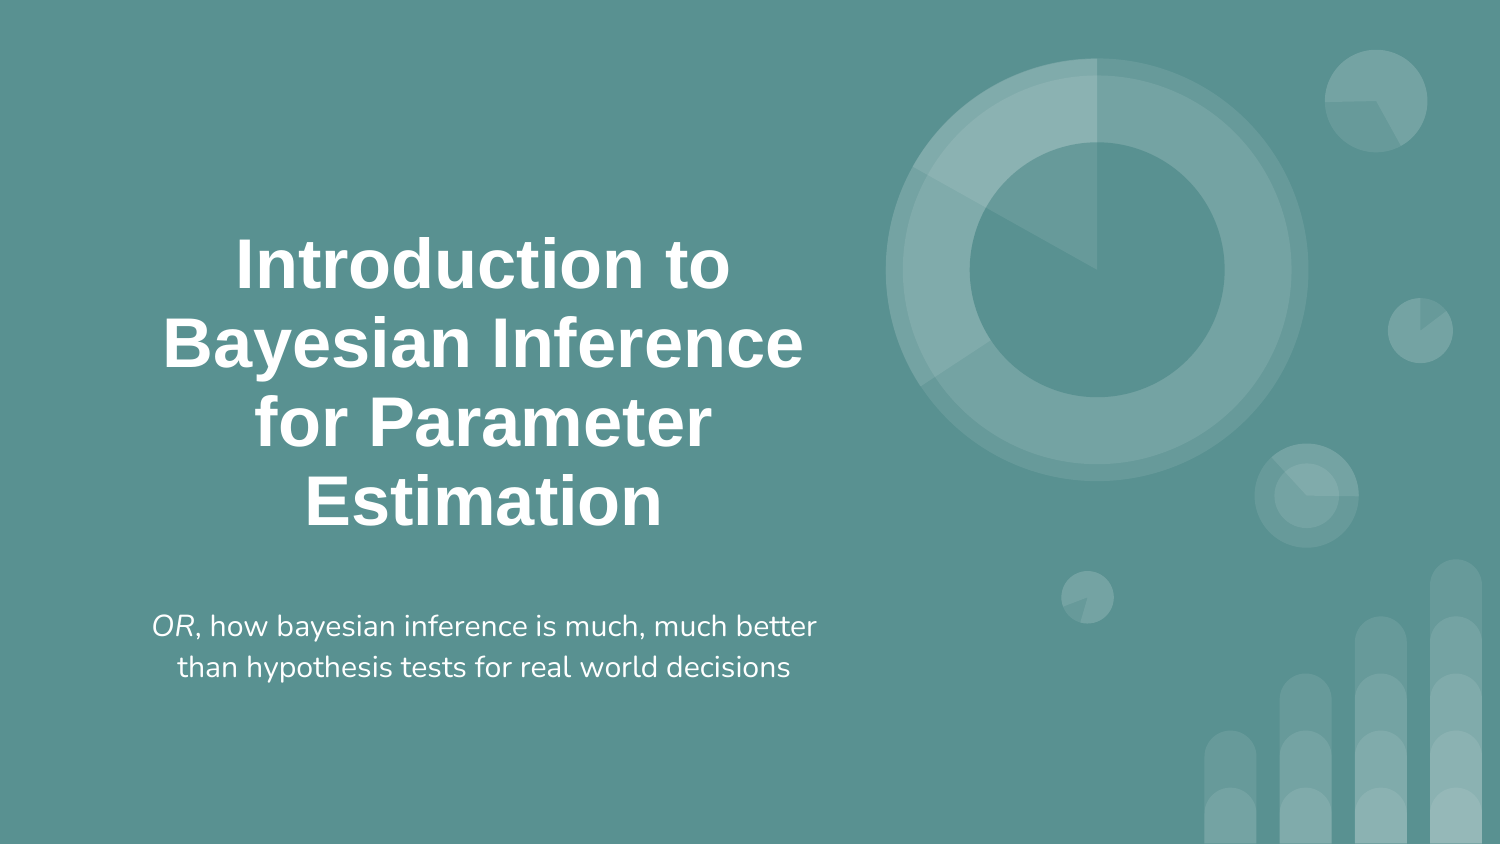

# Introduction to Bayesian Inference for Parameter Estimation
OR, how bayesian inference is much, much better than hypothesis tests for real world decisions